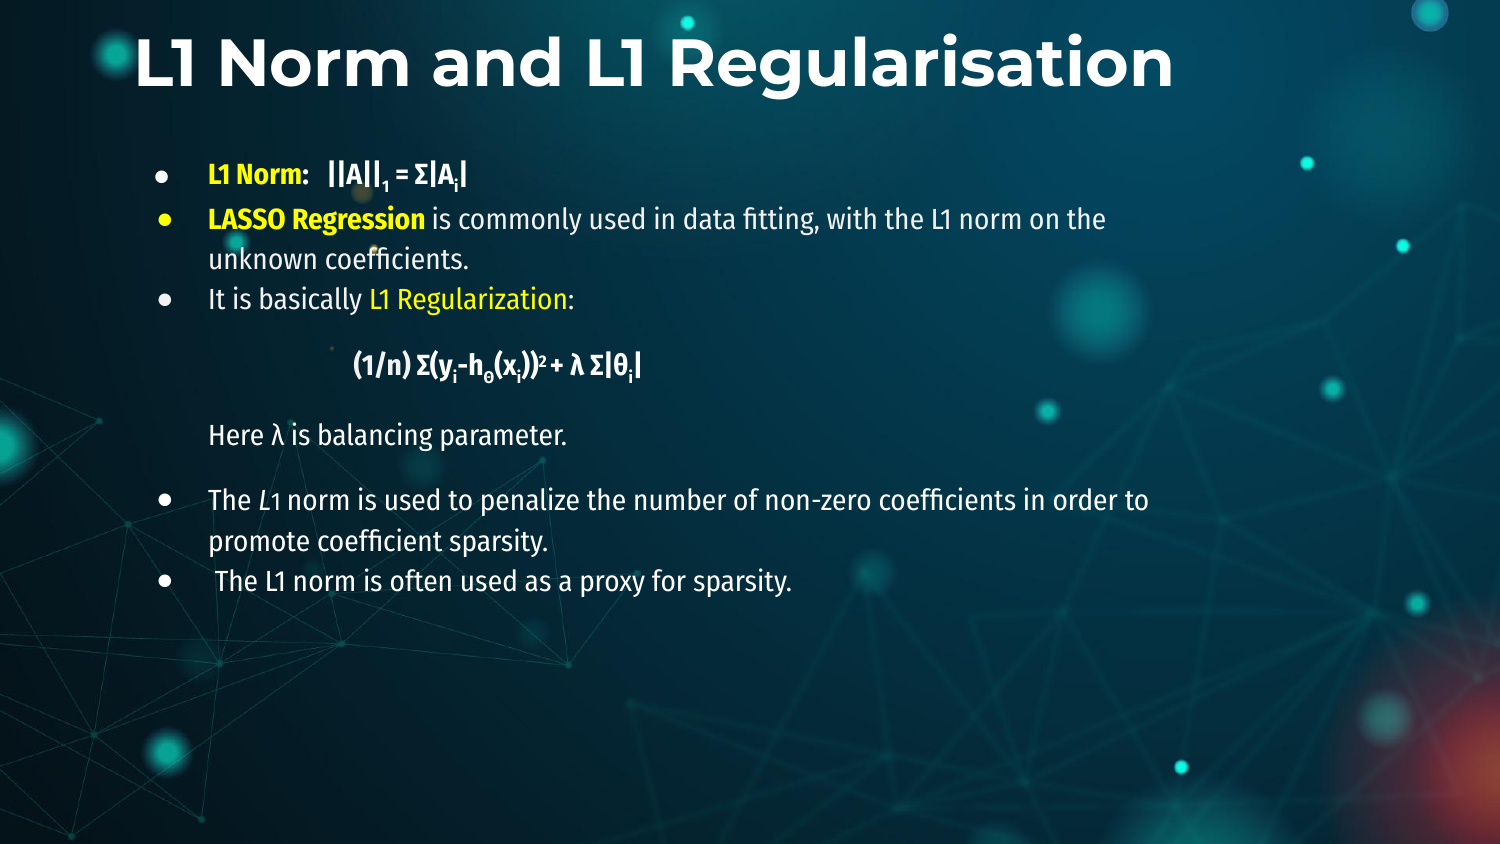

L1 Norm:   ||A||1 = Σ|Ai|
LASSO Regression is commonly used in data fitting, with the L1 norm on the unknown coefficients.
It is basically L1 Regularization:
                      (1/n) Σ(yi-hϴ(xi))2 + λ Σ|θi|
Here λ is balancing parameter.
The L1 norm is used to penalize the number of non-zero coefficients in order to promote coefficient sparsity.
 The L1 norm is often used as a proxy for sparsity.

# L1 Norm and L1 Regularisation